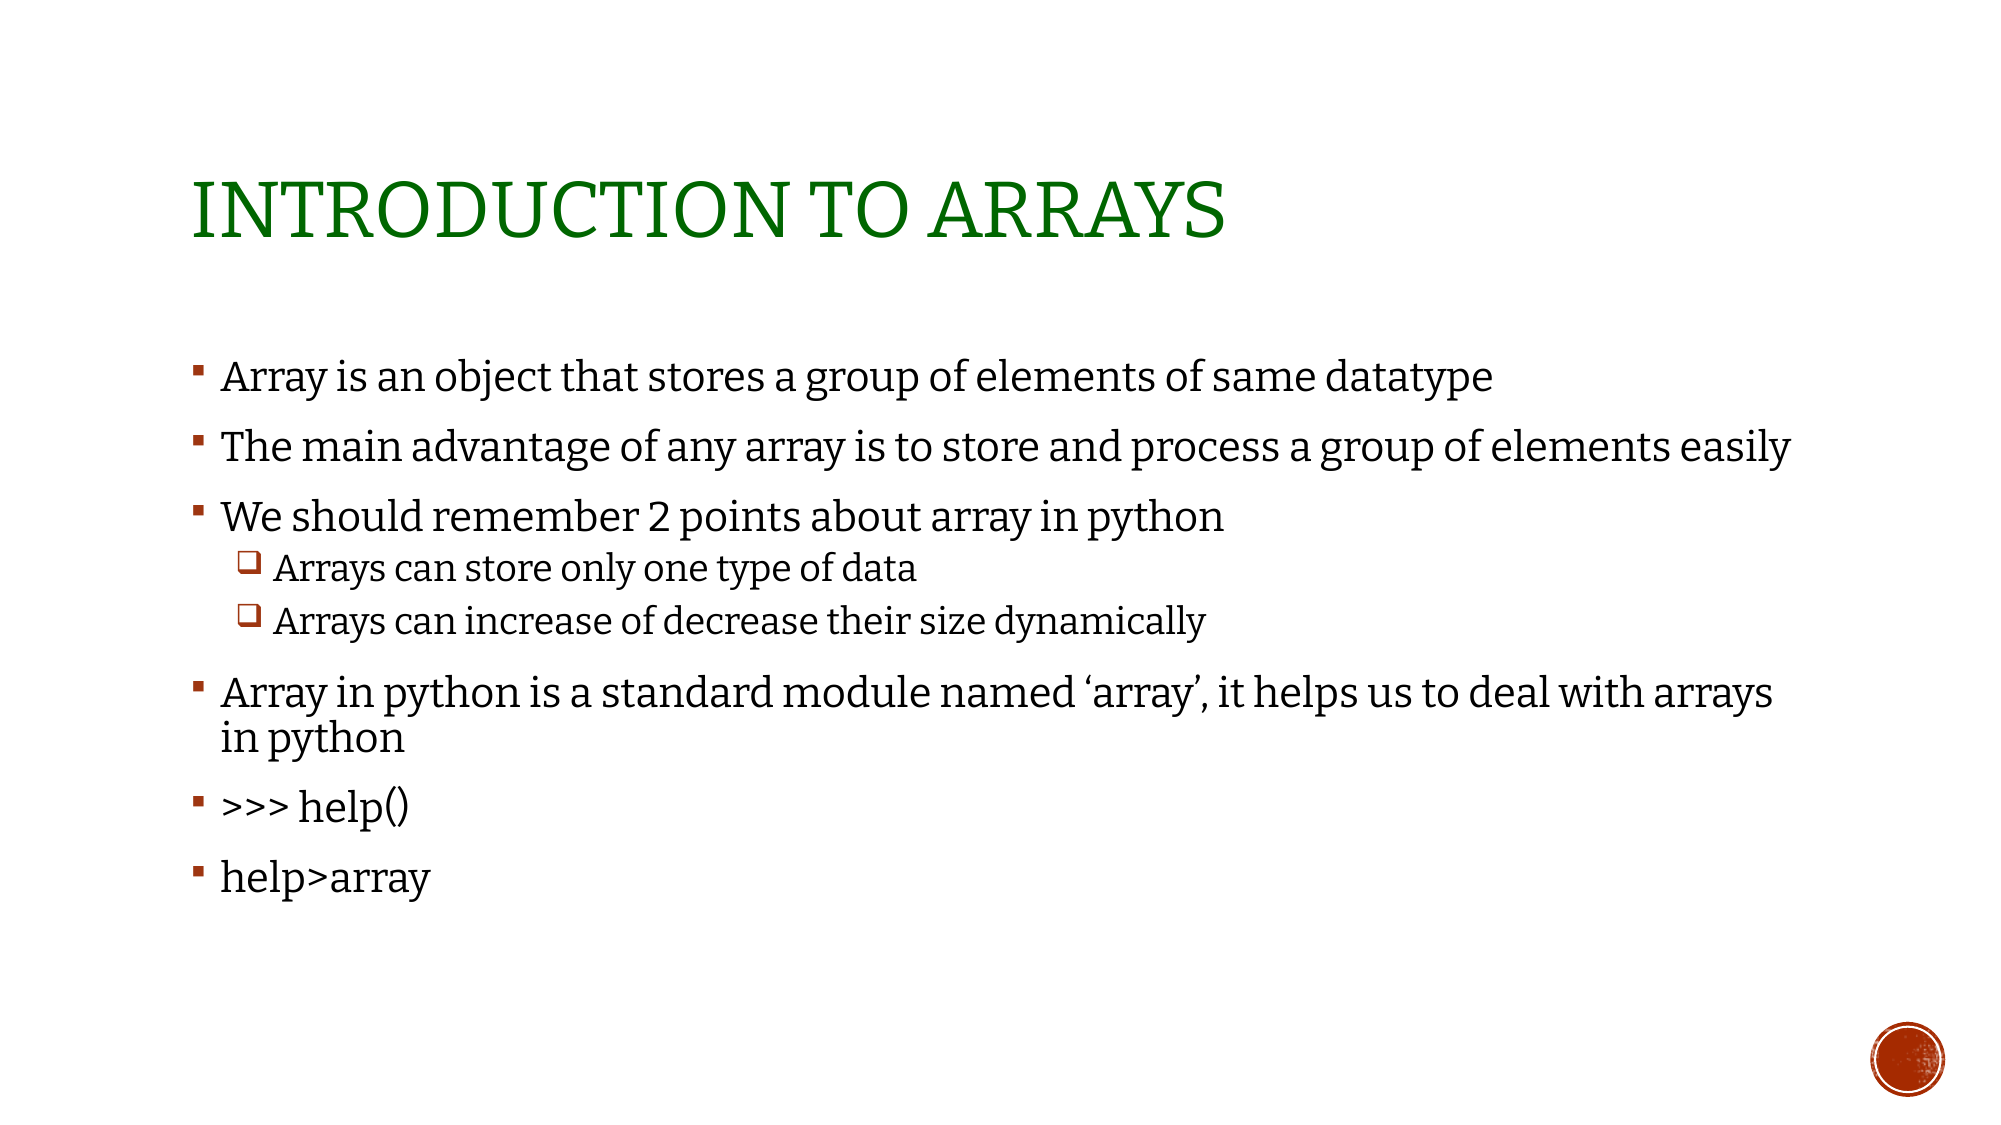

# Introduction to arrays
Array is an object that stores a group of elements of same datatype
The main advantage of any array is to store and process a group of elements easily
We should remember 2 points about array in python
 Arrays can store only one type of data
 Arrays can increase of decrease their size dynamically
Array in python is a standard module named ‘array’, it helps us to deal with arrays in python
>>> help()
help>array